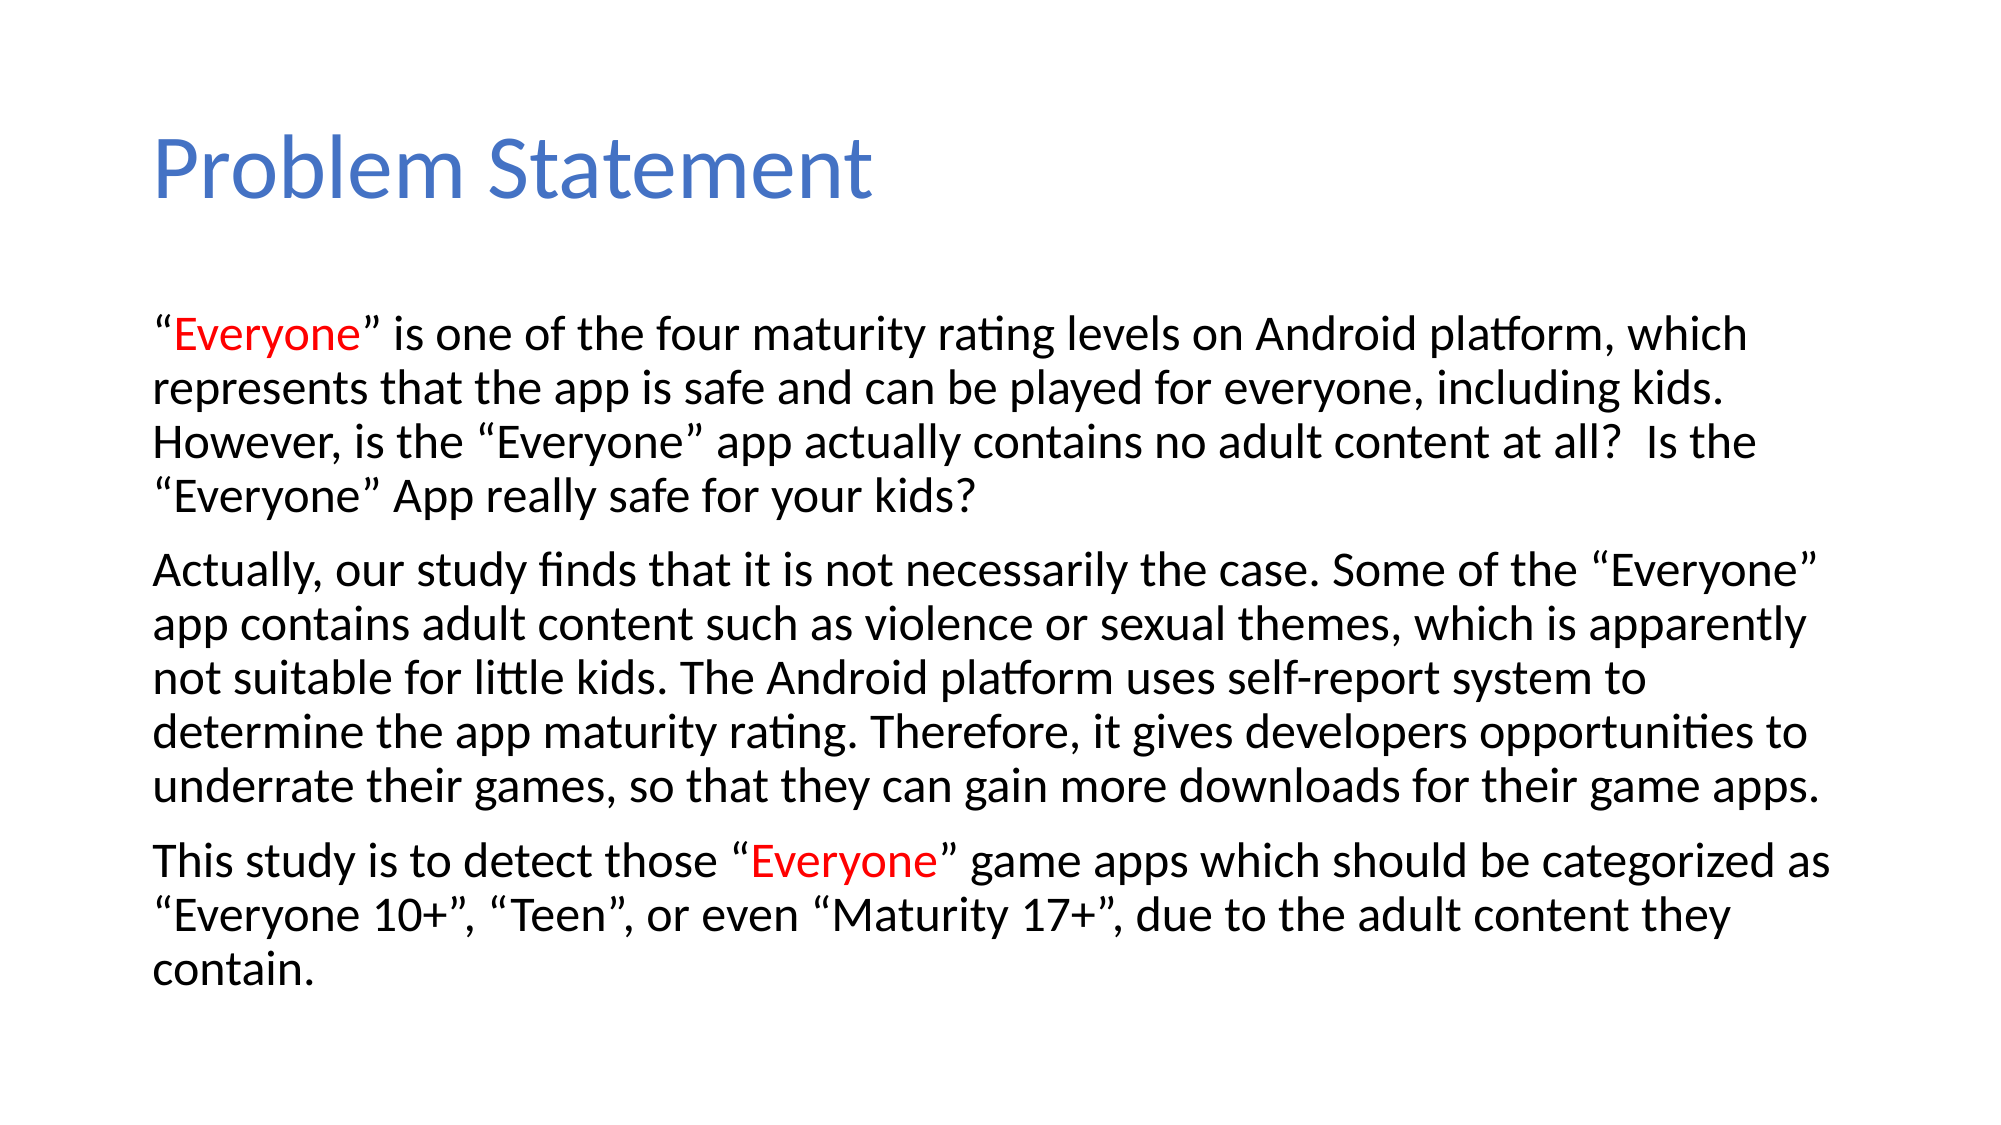

# Problem Statement
“Everyone” is one of the four maturity rating levels on Android platform, which represents that the app is safe and can be played for everyone, including kids. However, is the “Everyone” app actually contains no adult content at all?  Is the “Everyone” App really safe for your kids?
Actually, our study finds that it is not necessarily the case. Some of the “Everyone” app contains adult content such as violence or sexual themes, which is apparently not suitable for little kids. The Android platform uses self-report system to determine the app maturity rating. Therefore, it gives developers opportunities to underrate their games, so that they can gain more downloads for their game apps.
This study is to detect those “Everyone” game apps which should be categorized as “Everyone 10+”, “Teen”, or even “Maturity 17+”, due to the adult content they contain.